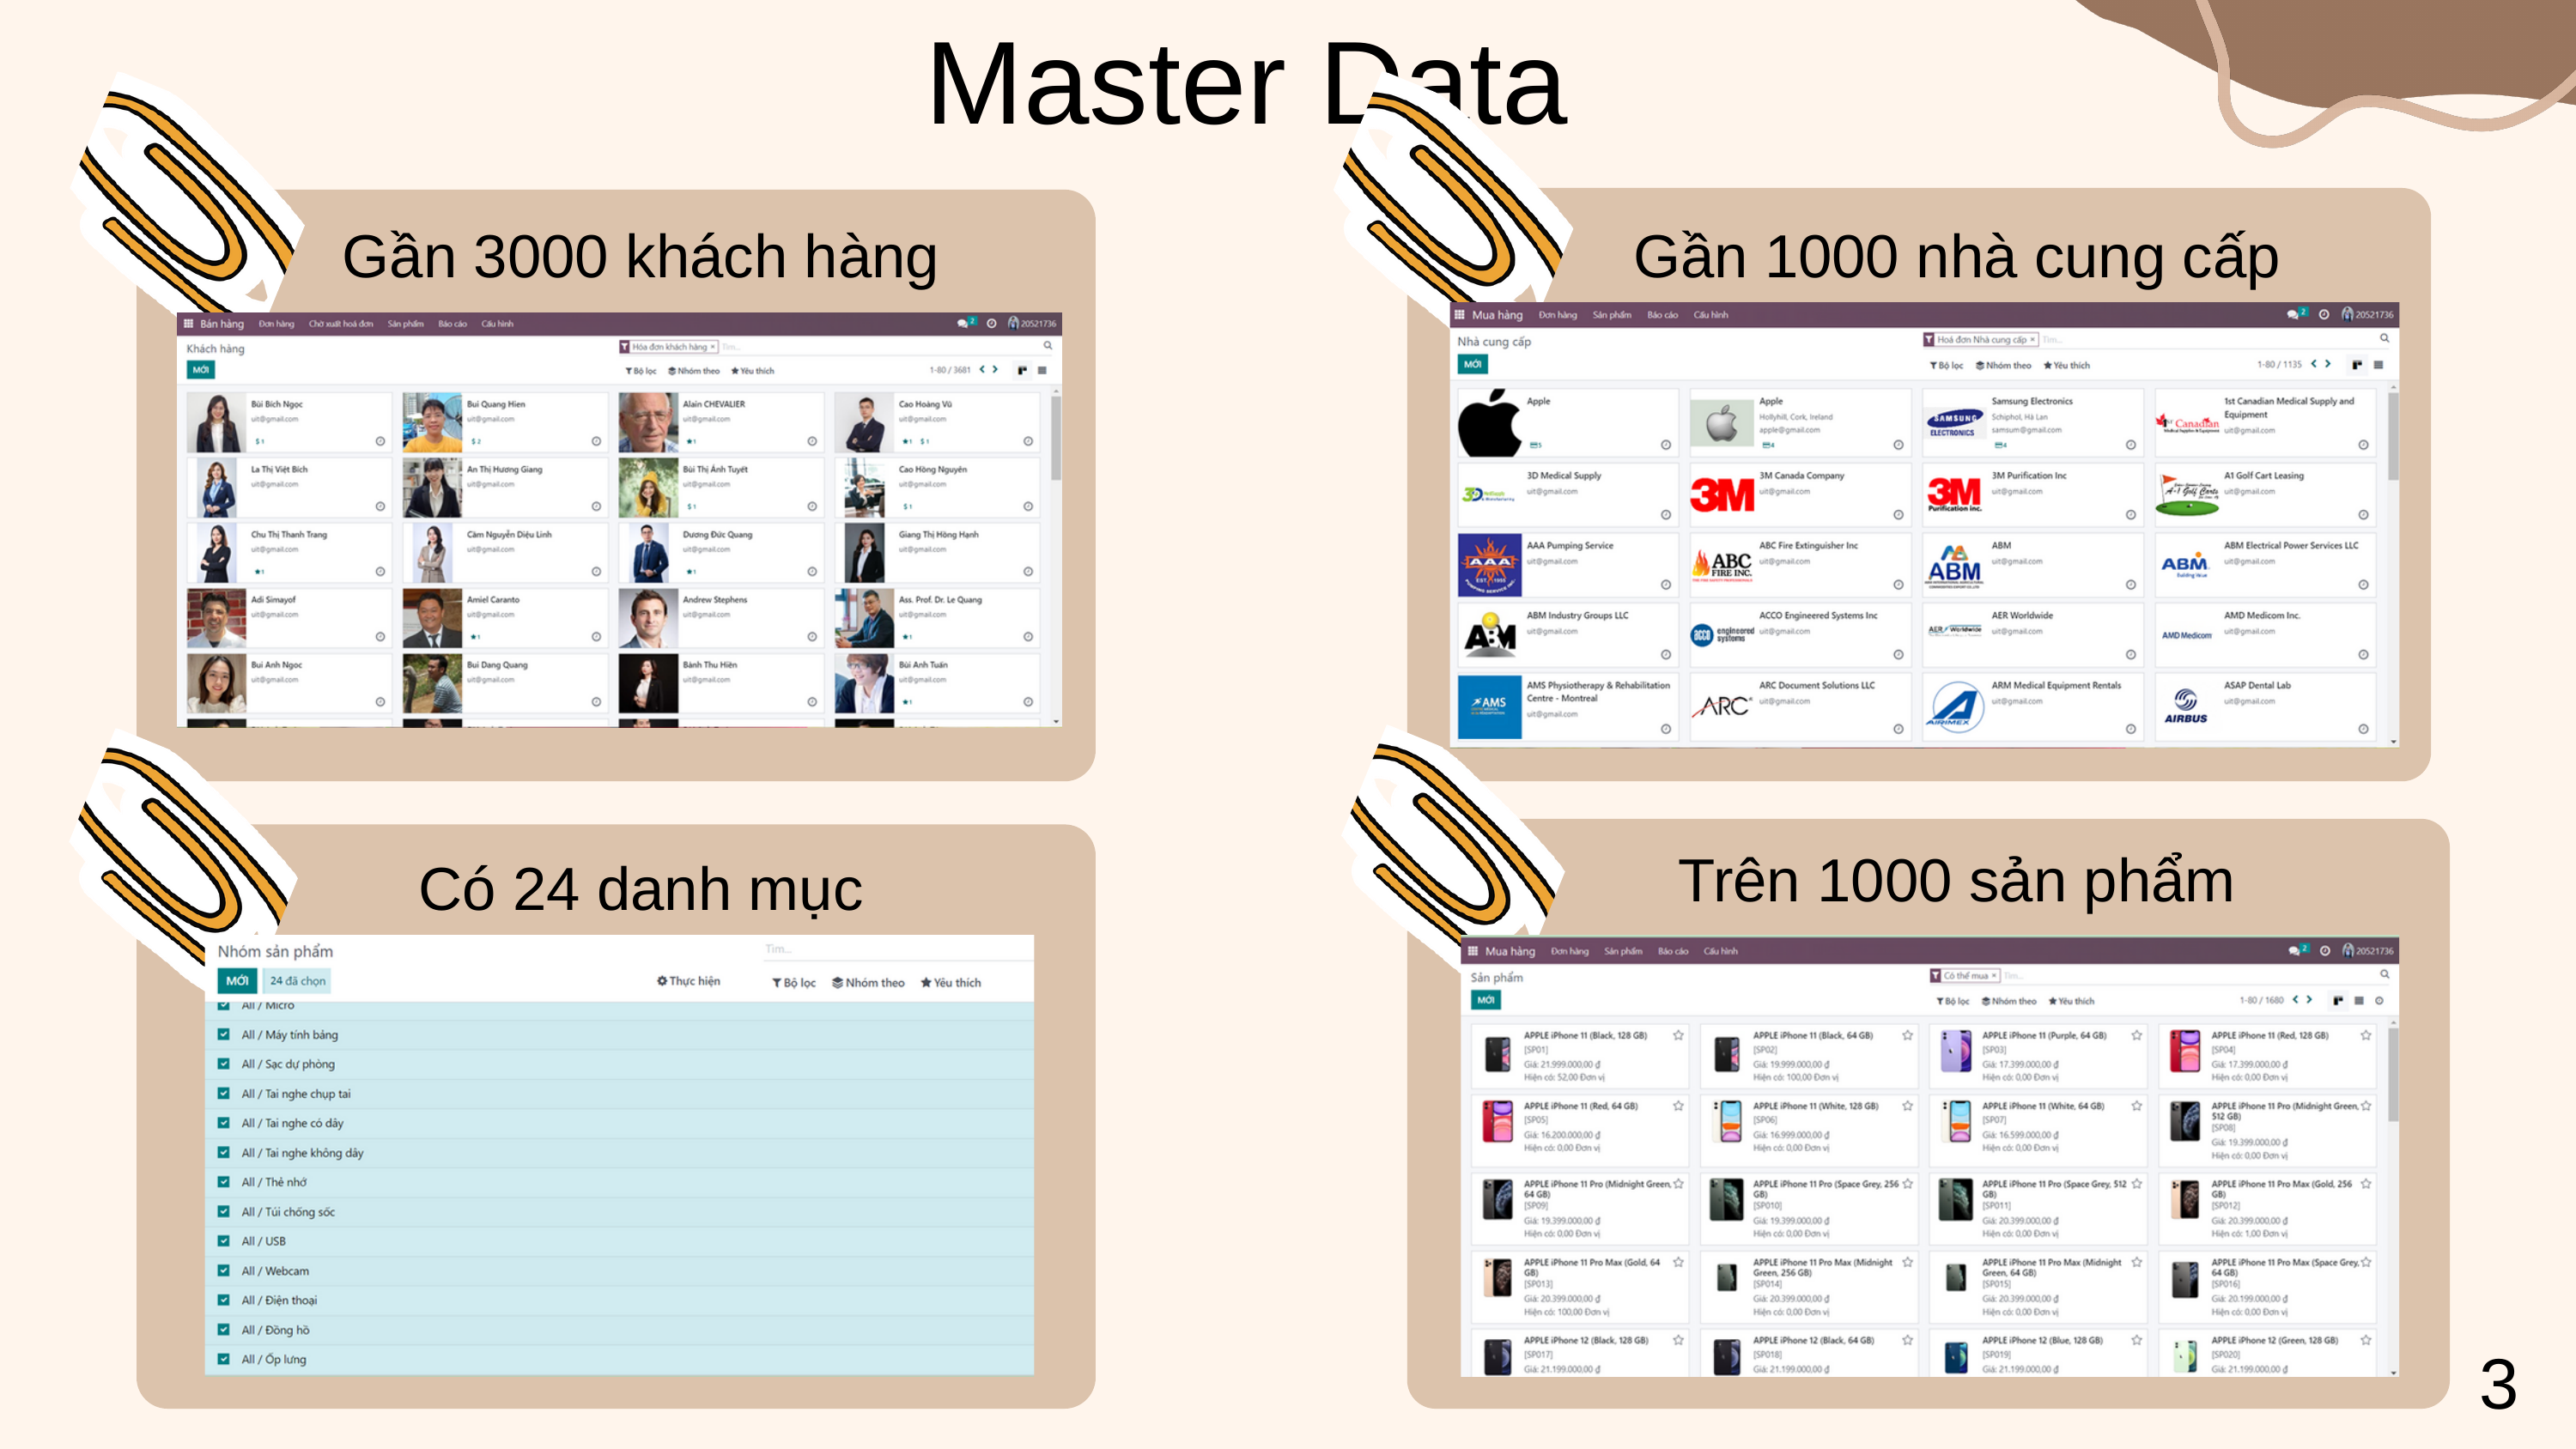

Master Data

Gần 3000 khách hàng
Gần 1000 nhà cung cấp

Trên 1000 sản phẩm
Có 24 danh mục

3